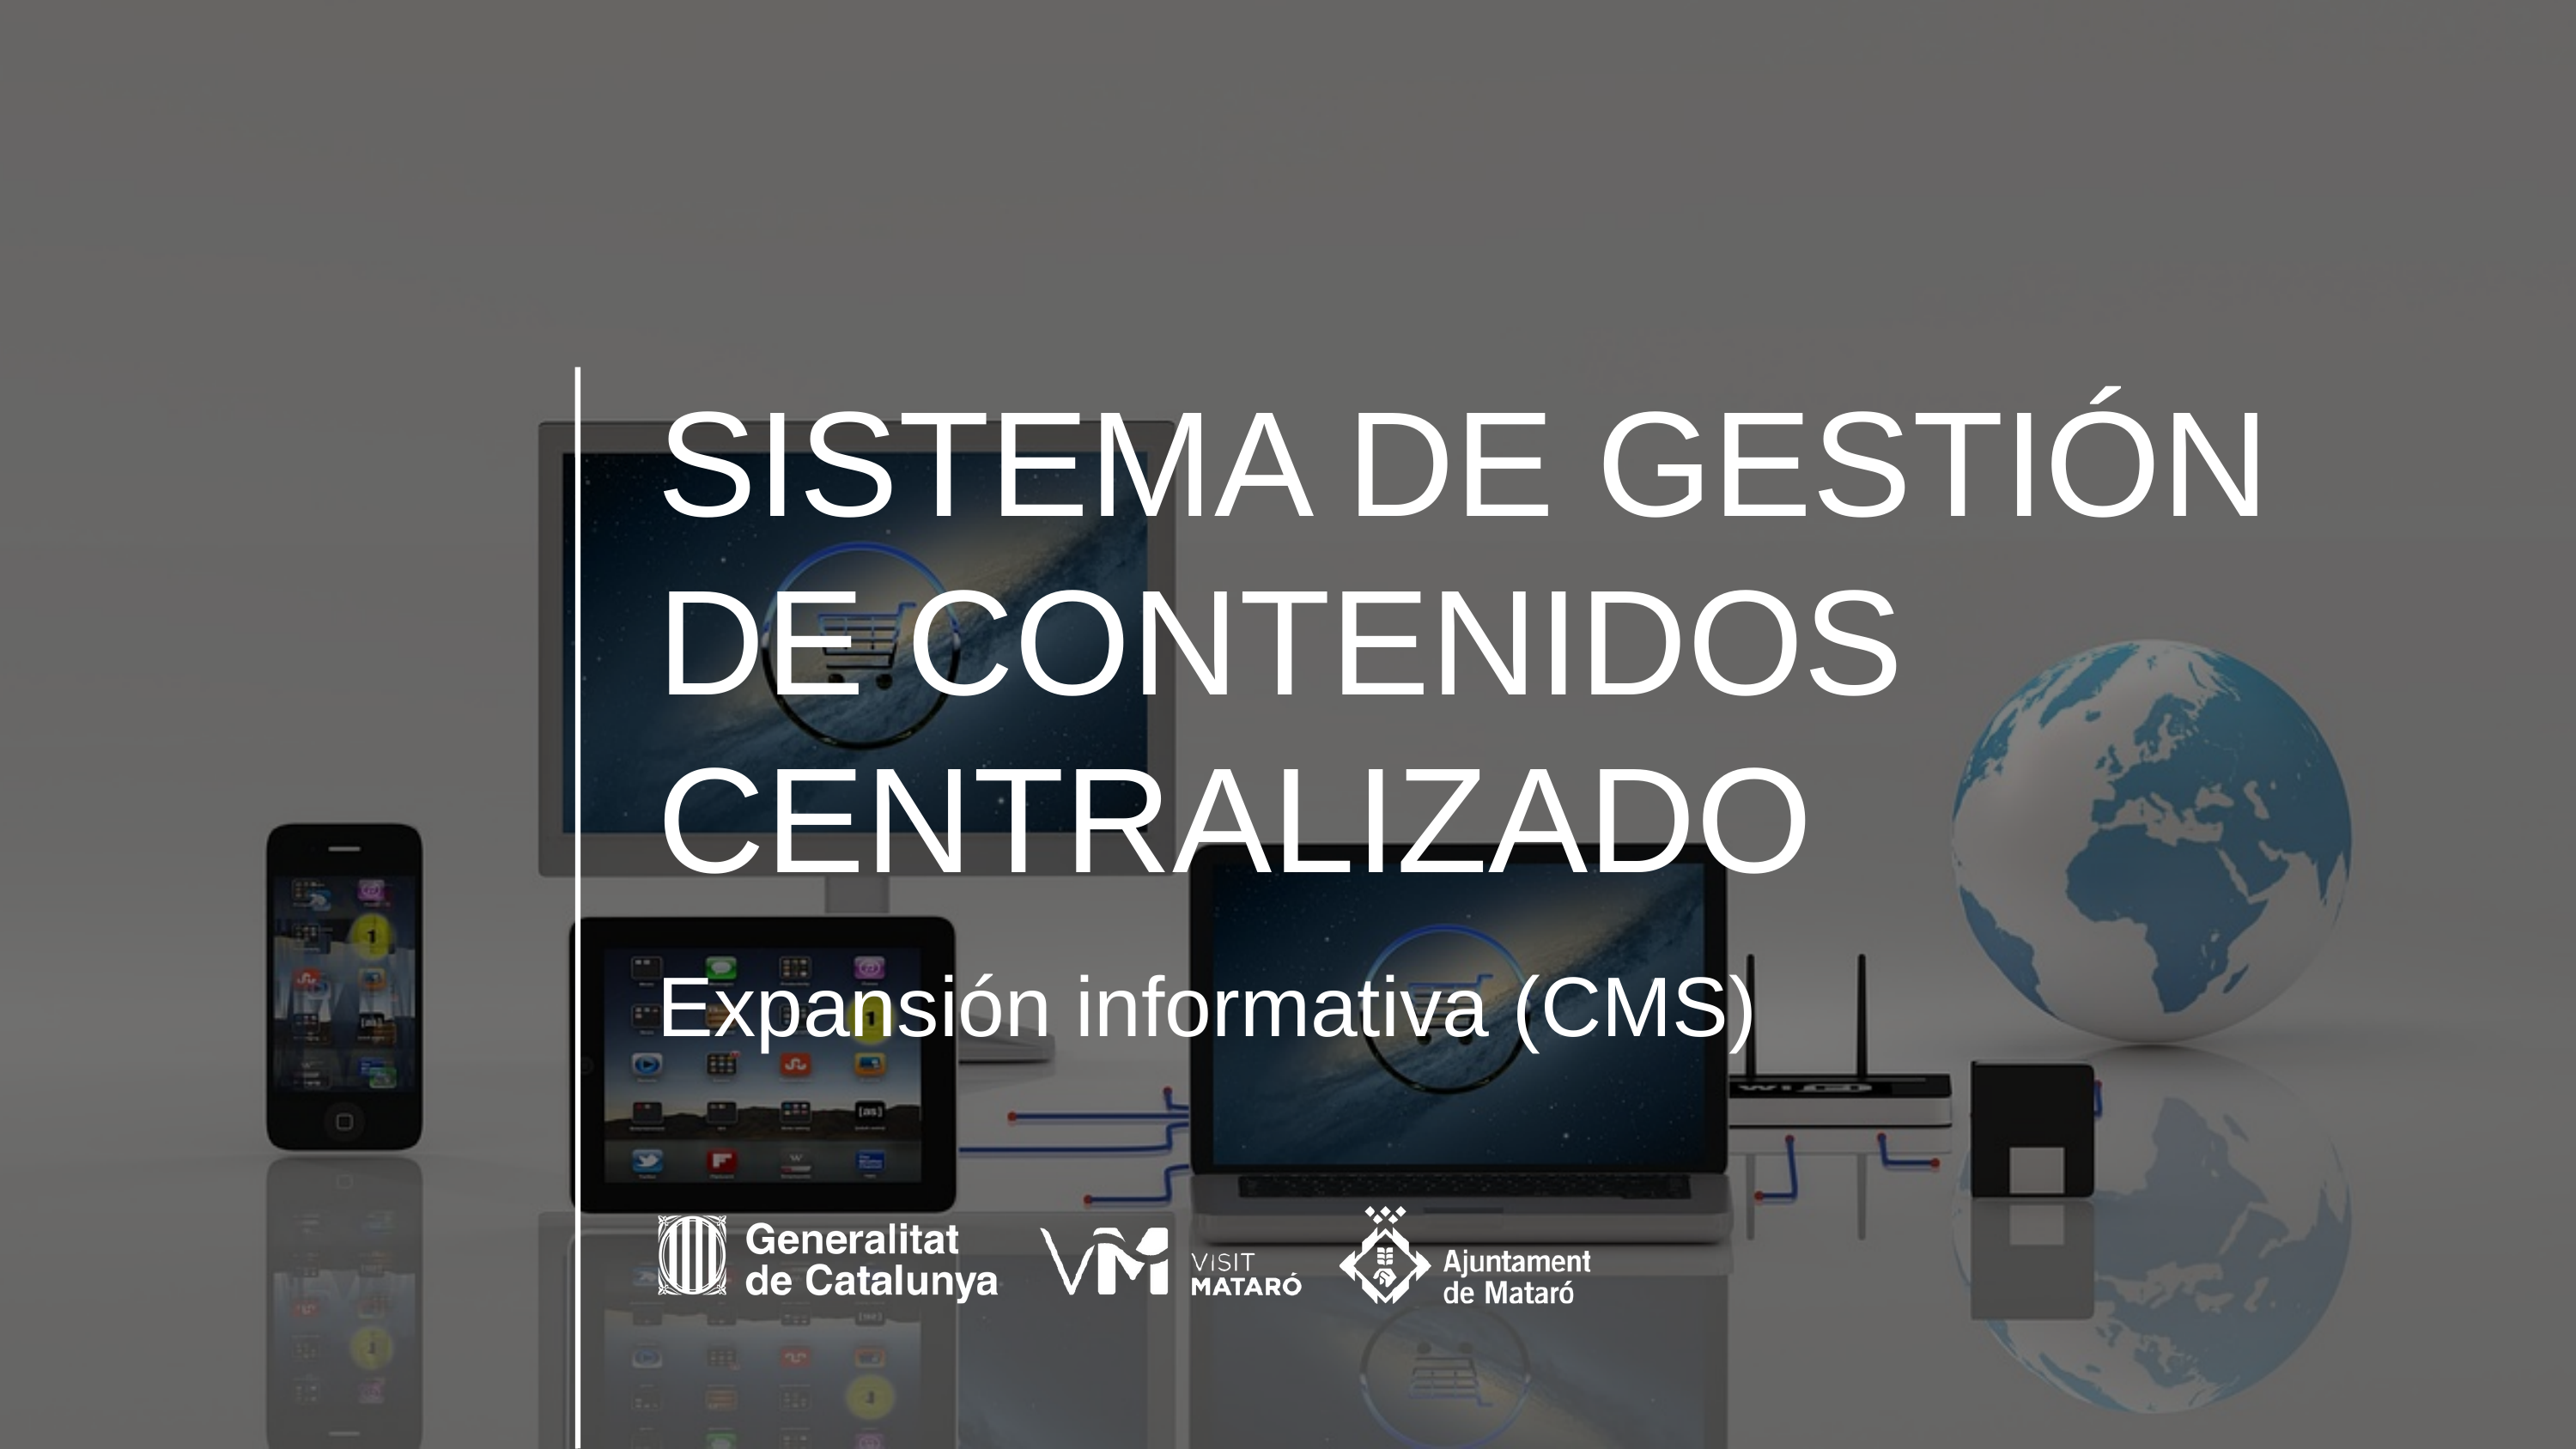

SISTEMA DE GESTIÓN DE CONTENIDOS CENTRALIZADO
Expansión informativa (CMS)